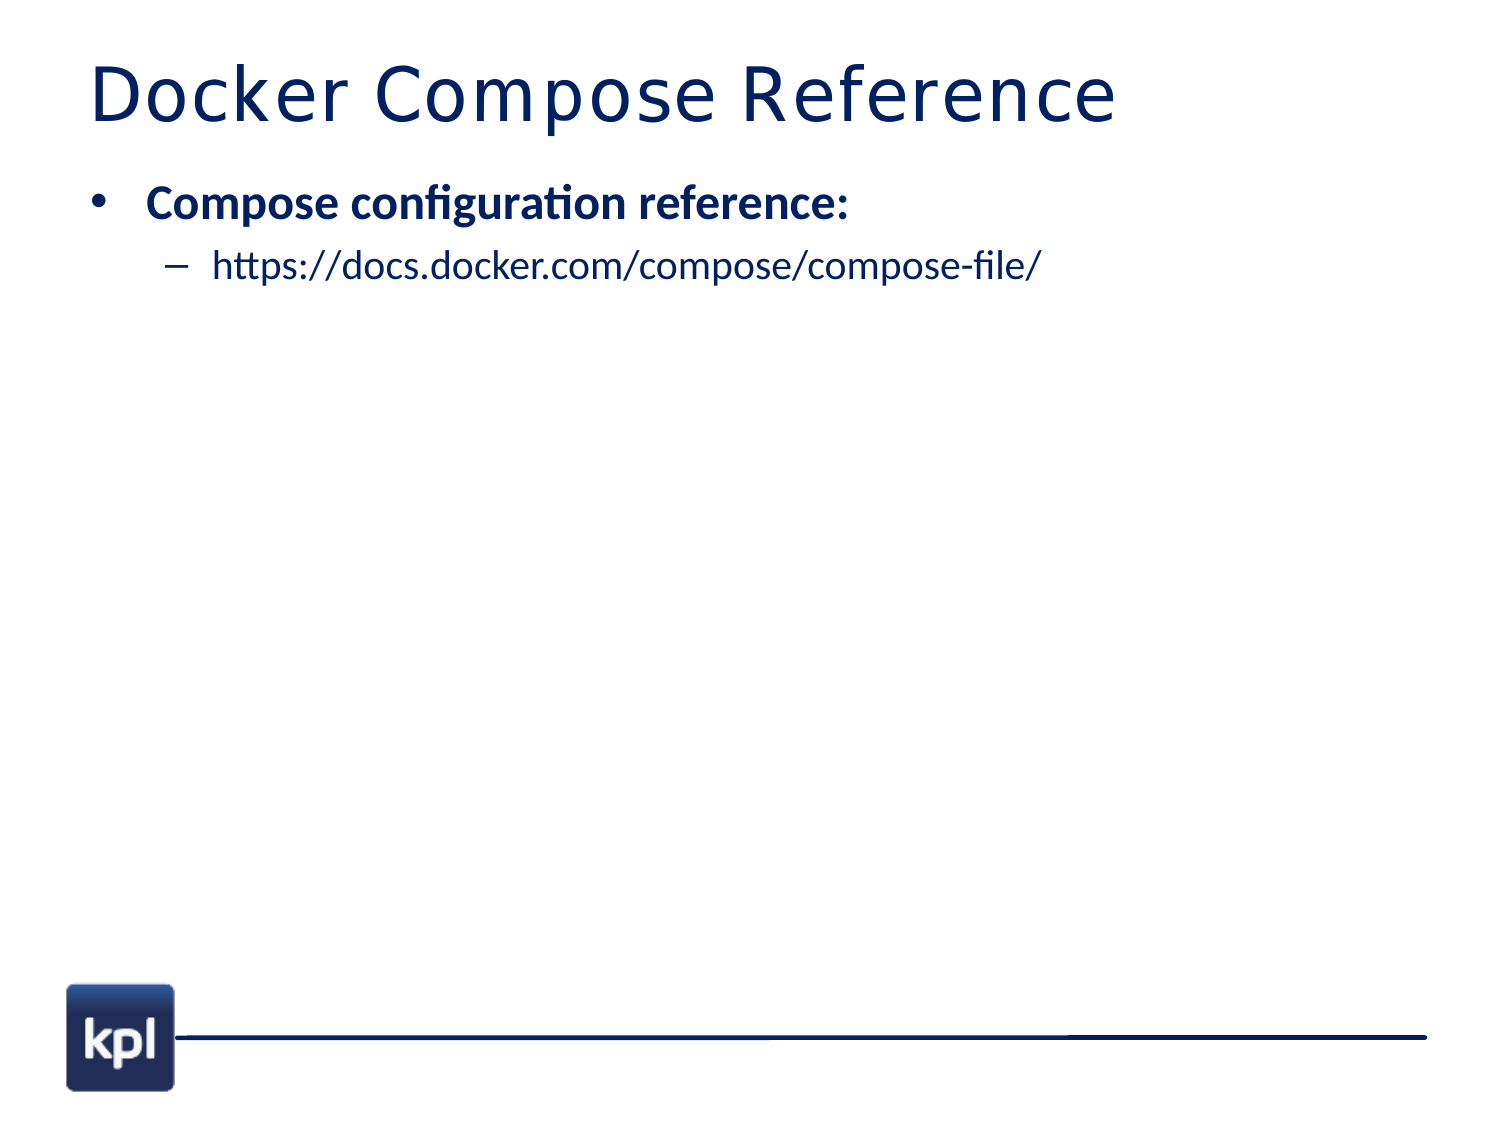

# Docker Compose Reference
Compose configuration reference:
https://docs.docker.com/compose/compose-file/